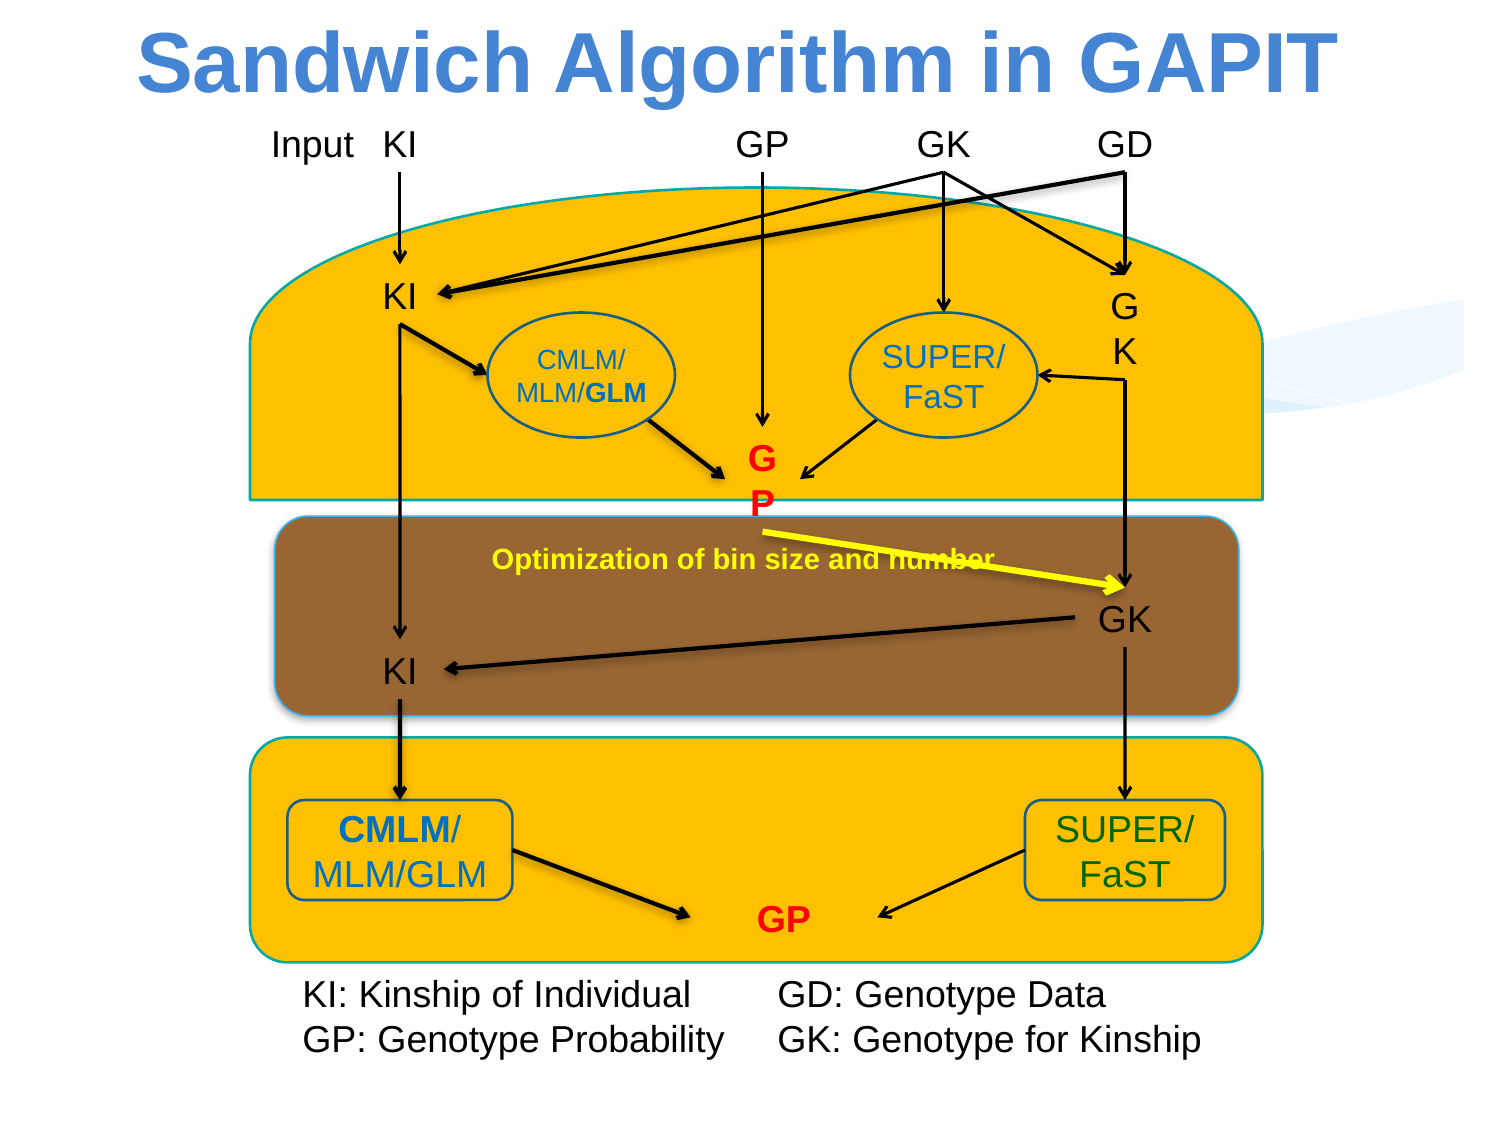

# Sandwich Algorithm in GAPIT

Input
KI
GP
GK
GD
KI
GK
CMLM/
MLM/GLM
SUPER/
FaST
GP

Optimization of bin size and number
GK
KI

CMLM/
MLM/GLM
SUPER/
FaST
GP
KI: Kinship of Individual
GP: Genotype Probability
GD: Genotype Data
GK: Genotype for Kinship